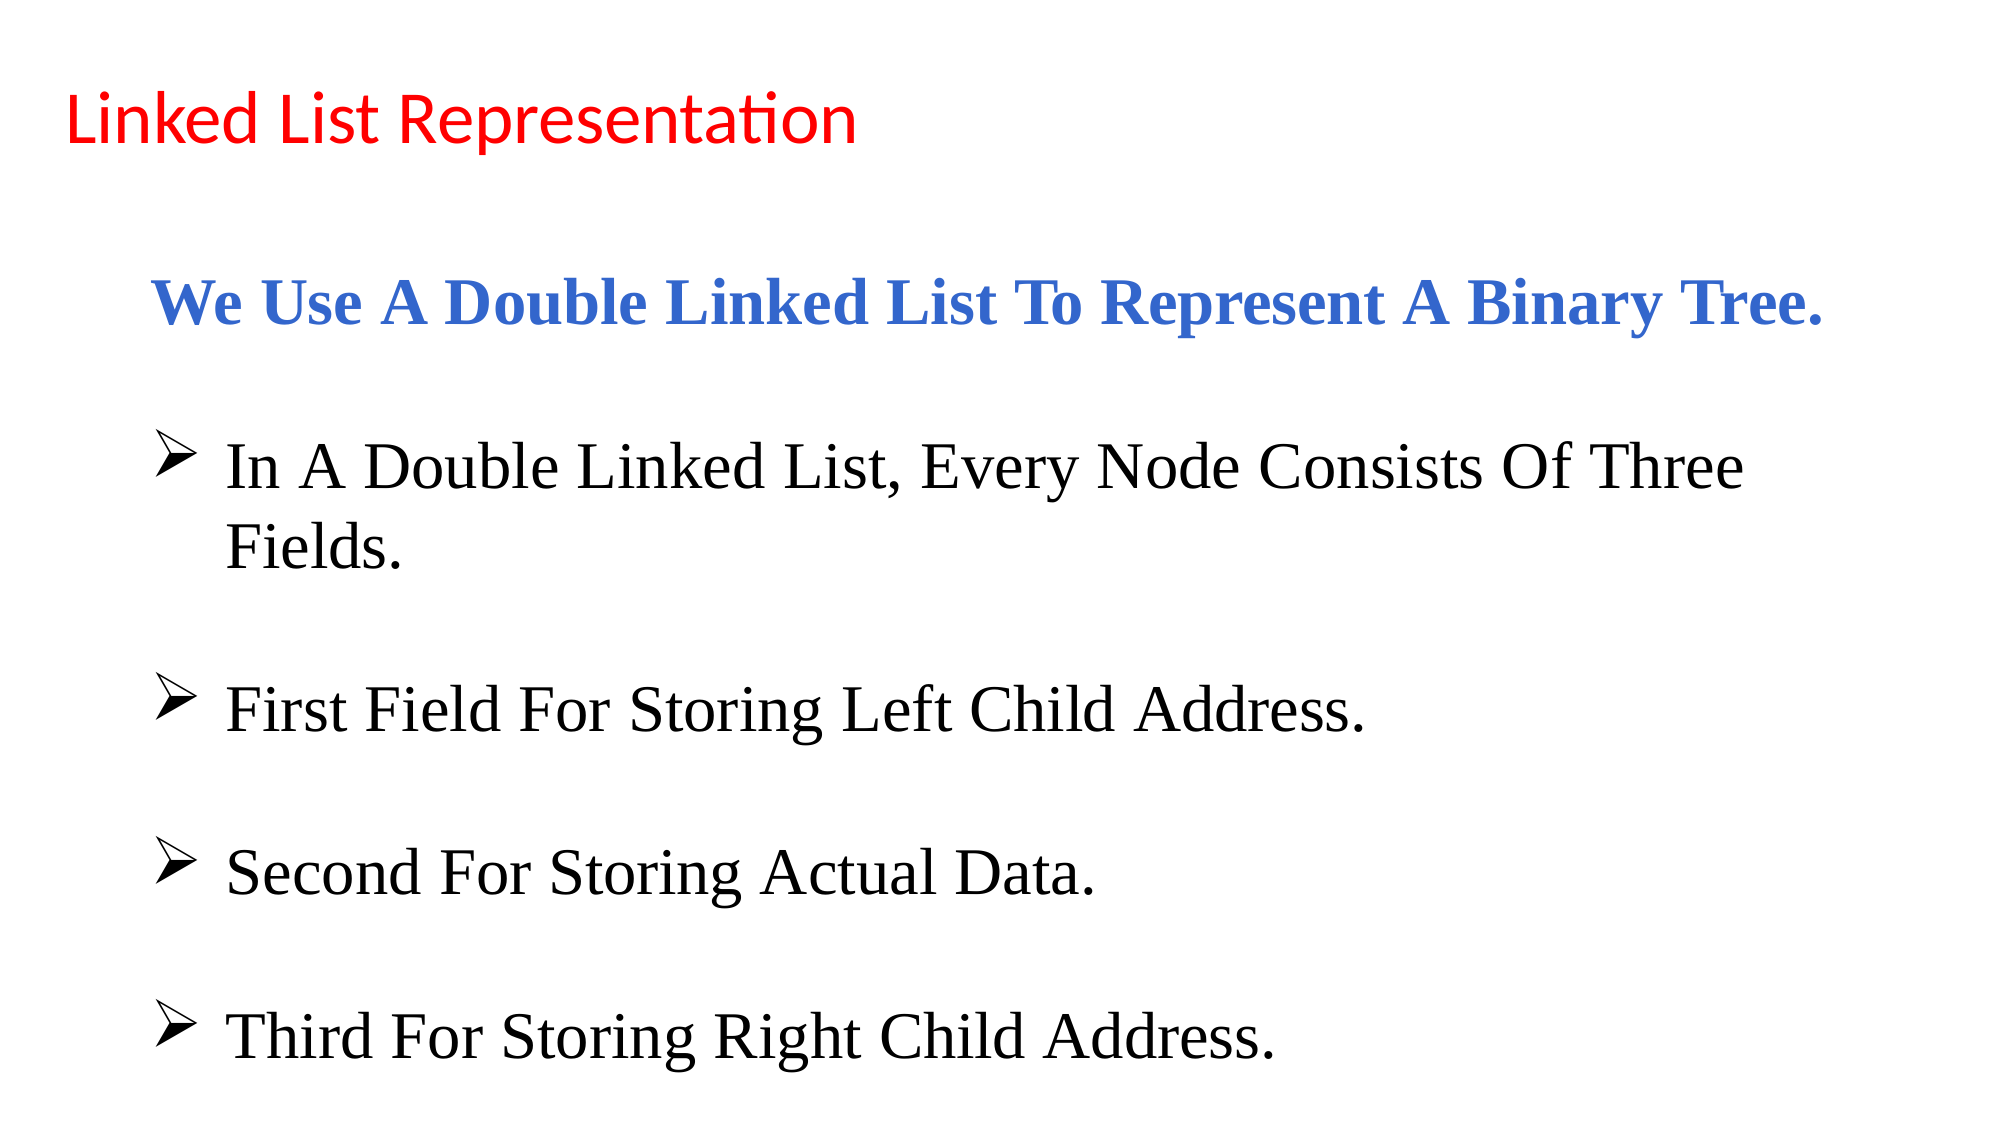

# Linked List Representation
We Use A Double Linked List To Represent A Binary Tree.

In A Double Linked List, Every Node Consists Of Three Fields.

First Field For Storing Left Child Address.

Second For Storing Actual Data.

Third For Storing Right Child Address.